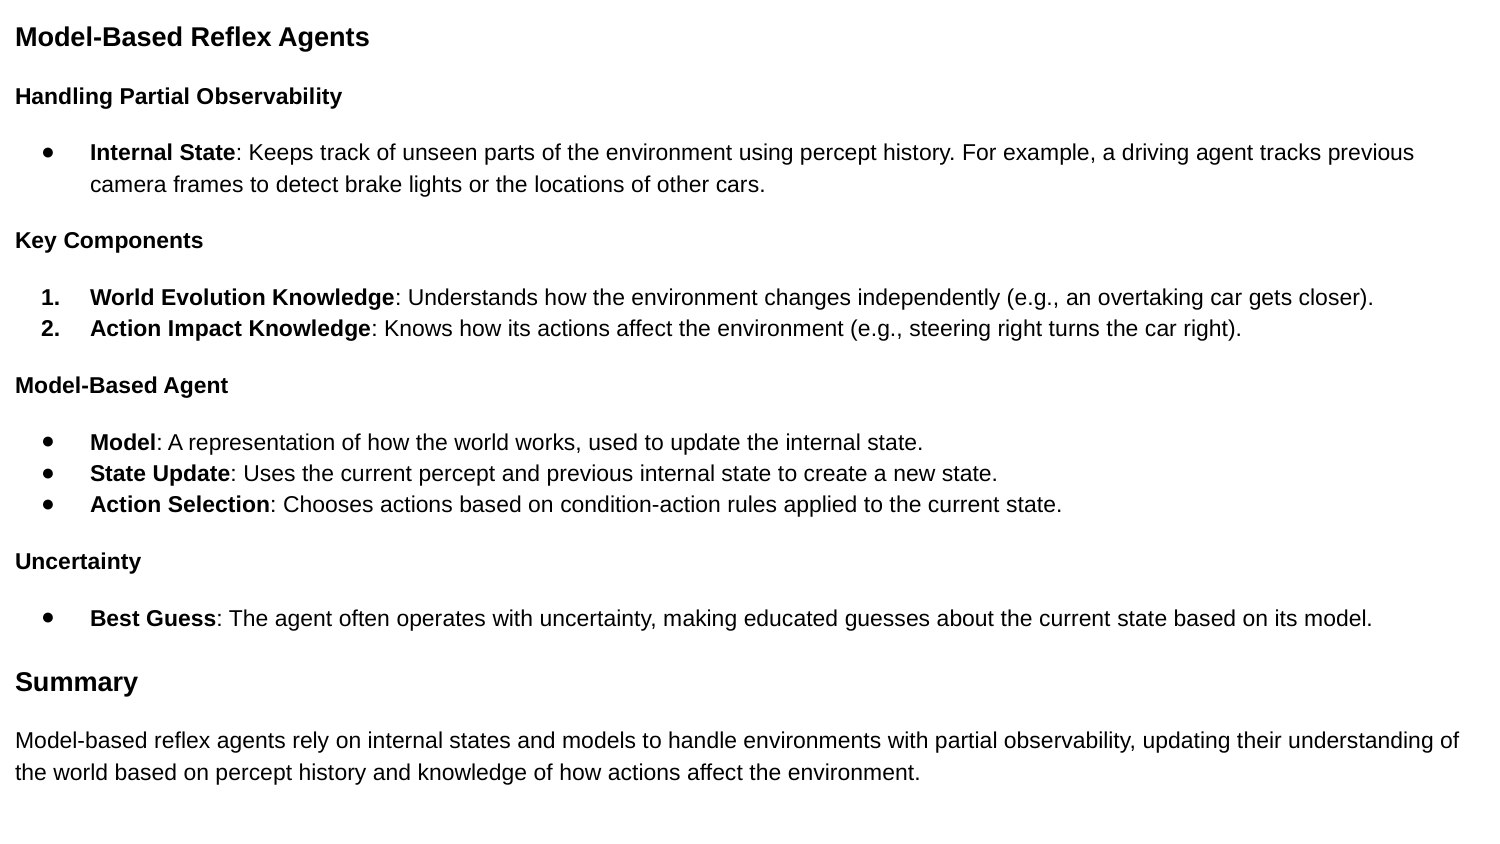

Model-Based Reflex Agents
Handling Partial Observability
Internal State: Keeps track of unseen parts of the environment using percept history. For example, a driving agent tracks previous camera frames to detect brake lights or the locations of other cars.
Key Components
World Evolution Knowledge: Understands how the environment changes independently (e.g., an overtaking car gets closer).
Action Impact Knowledge: Knows how its actions affect the environment (e.g., steering right turns the car right).
Model-Based Agent
Model: A representation of how the world works, used to update the internal state.
State Update: Uses the current percept and previous internal state to create a new state.
Action Selection: Chooses actions based on condition-action rules applied to the current state.
Uncertainty
Best Guess: The agent often operates with uncertainty, making educated guesses about the current state based on its model.
Summary
Model-based reflex agents rely on internal states and models to handle environments with partial observability, updating their understanding of the world based on percept history and knowledge of how actions affect the environment.